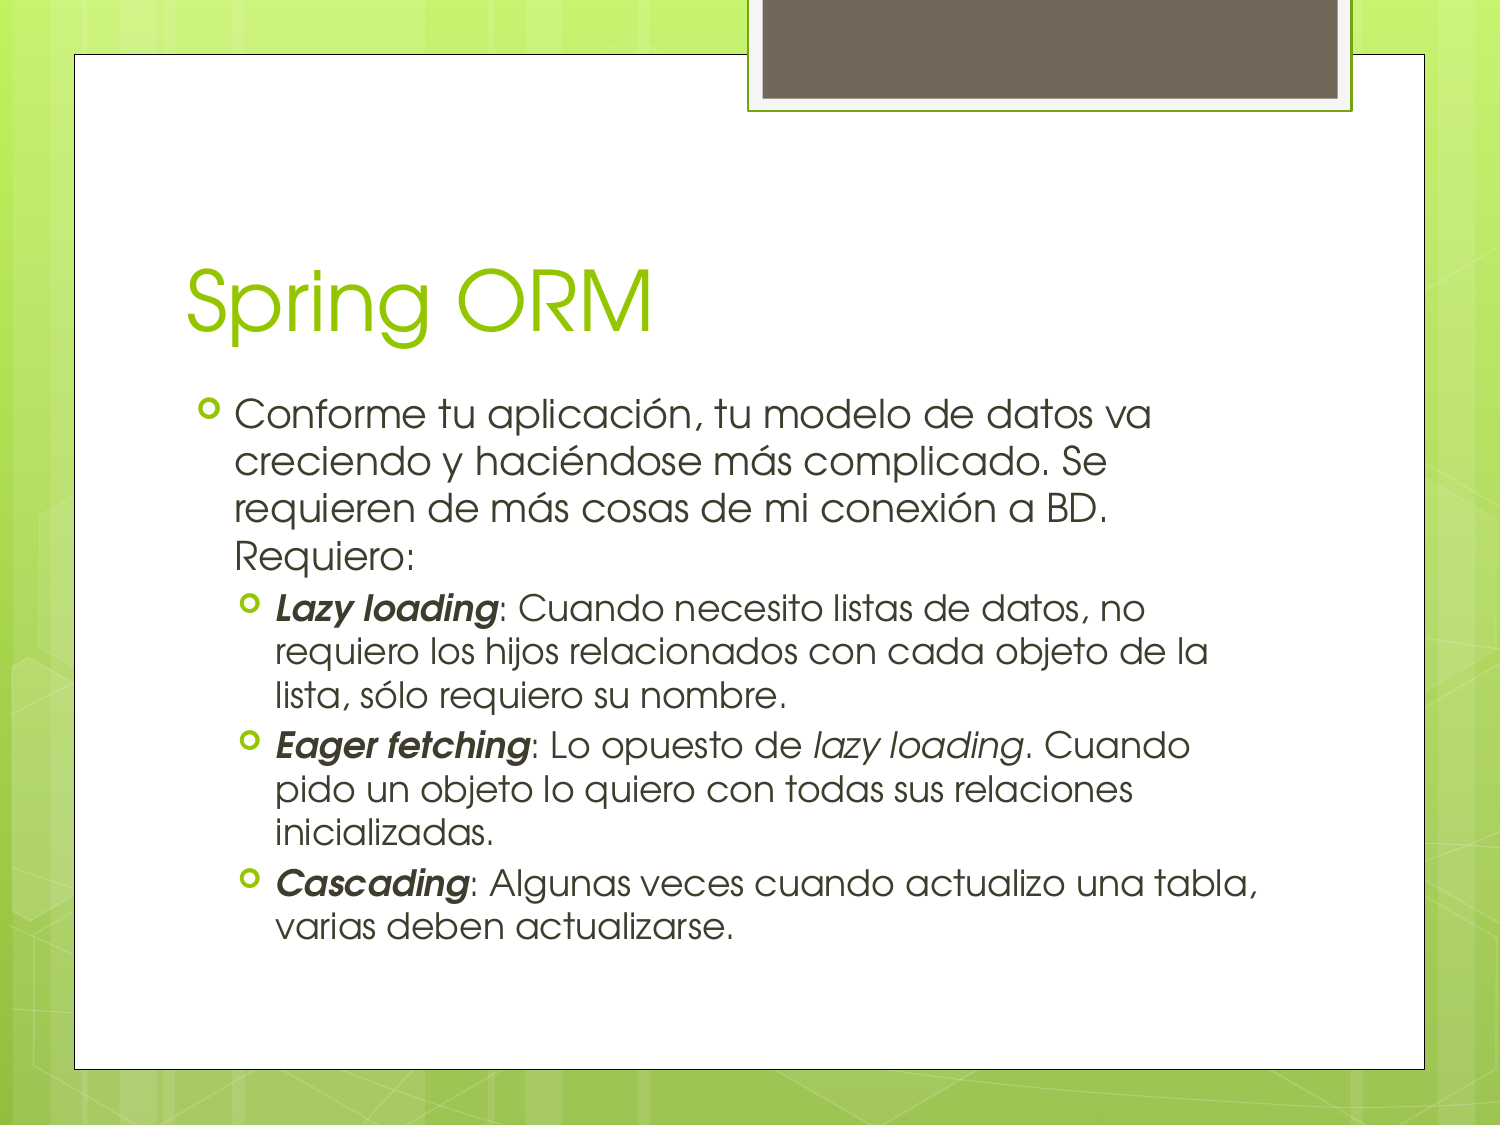

# Spring ORM
Conforme tu aplicación, tu modelo de datos va creciendo y haciéndose más complicado. Se requieren de más cosas de mi conexión a BD. Requiero:
Lazy loading: Cuando necesito listas de datos, no requiero los hijos relacionados con cada objeto de la lista, sólo requiero su nombre.
Eager fetching: Lo opuesto de lazy loading. Cuando pido un objeto lo quiero con todas sus relaciones inicializadas.
Cascading: Algunas veces cuando actualizo una tabla, varias deben actualizarse.